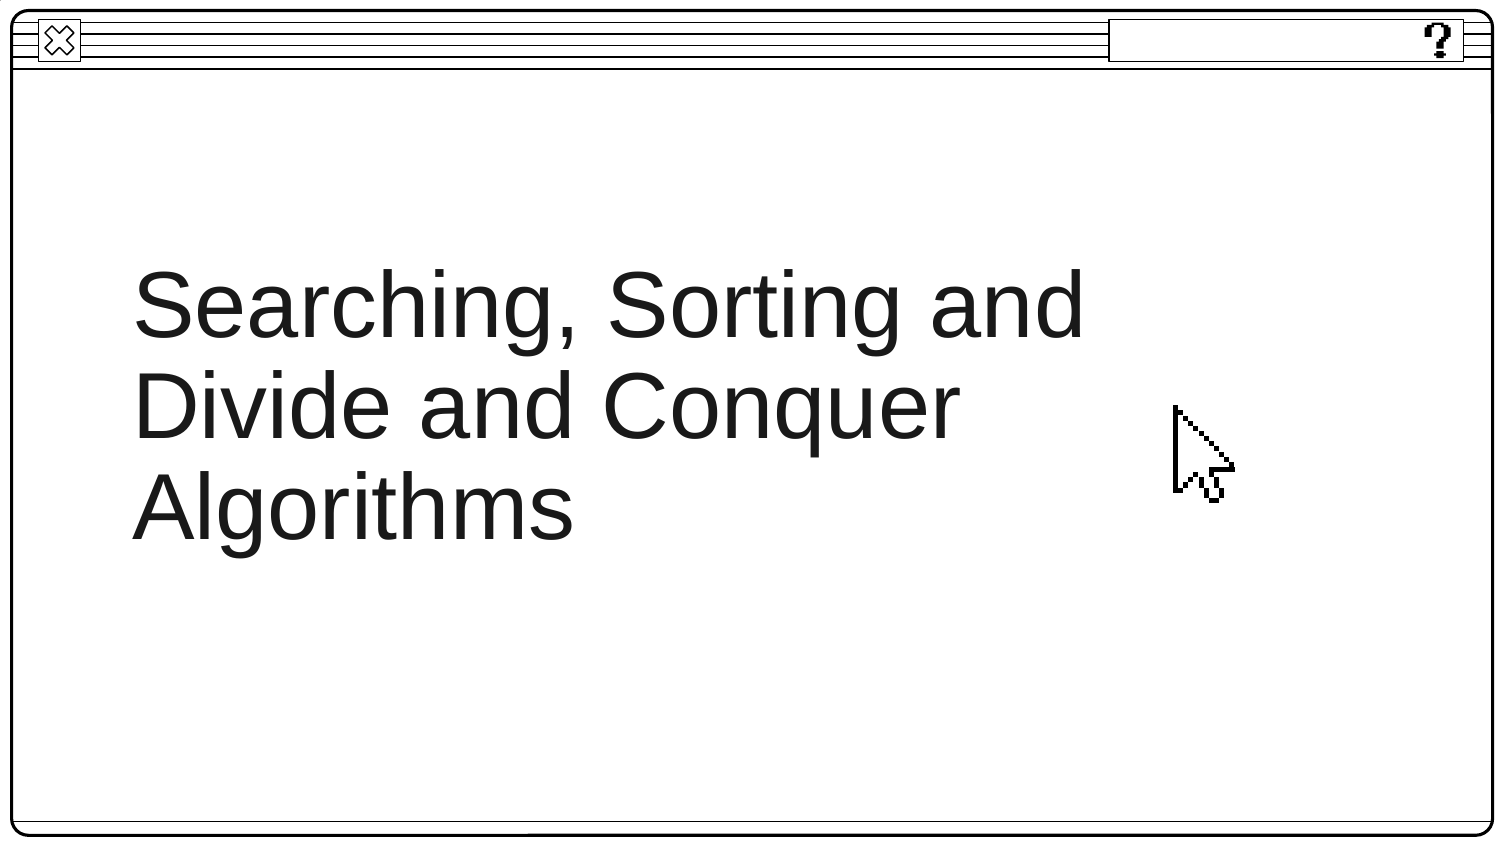

# Searching, Sorting and Divide and Conquer Algorithms